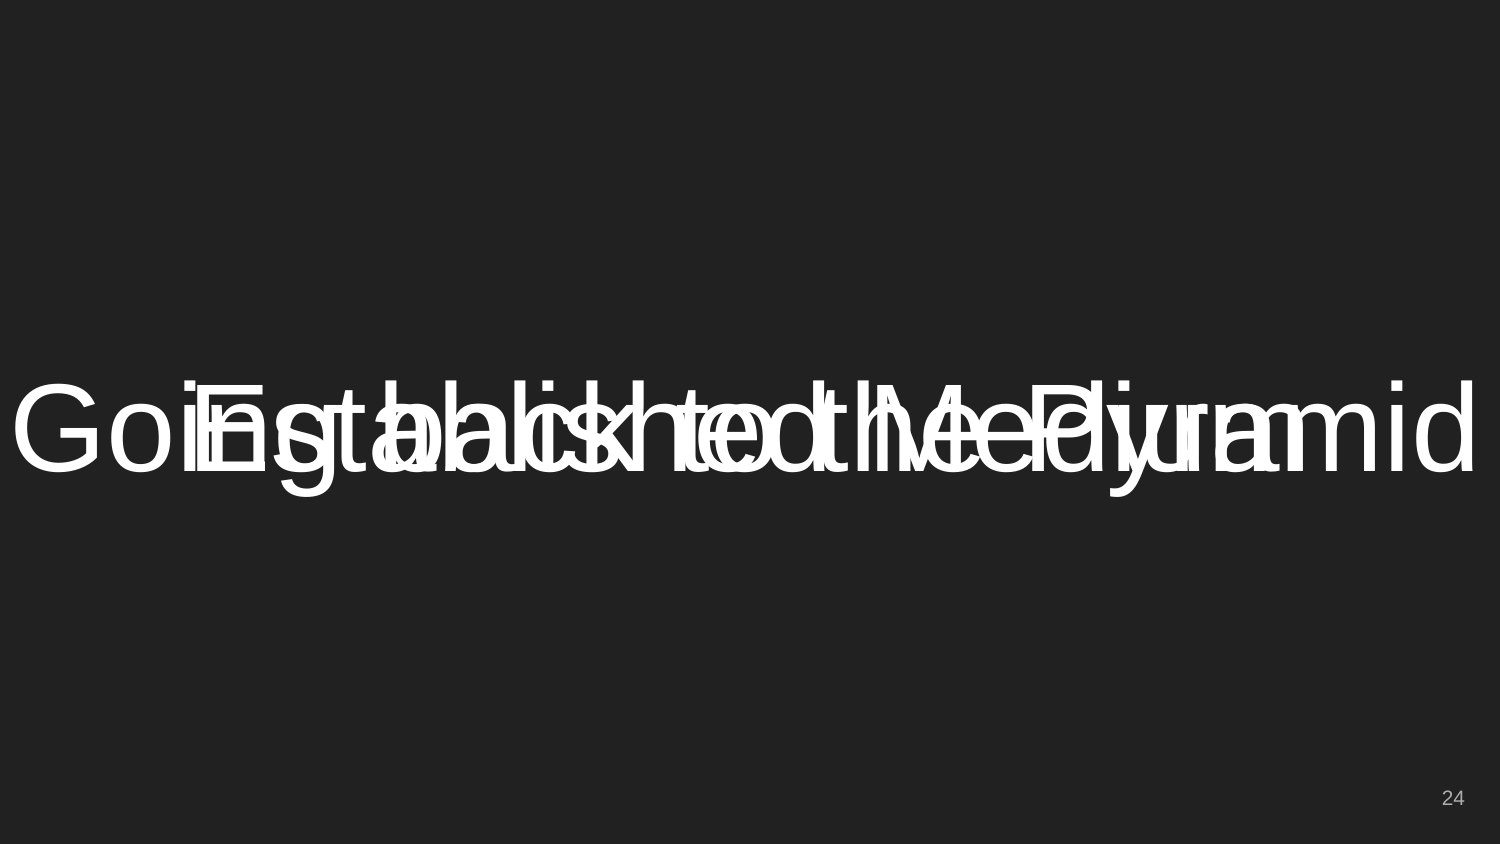

Going back to the Pyramid
# Established Medium
24